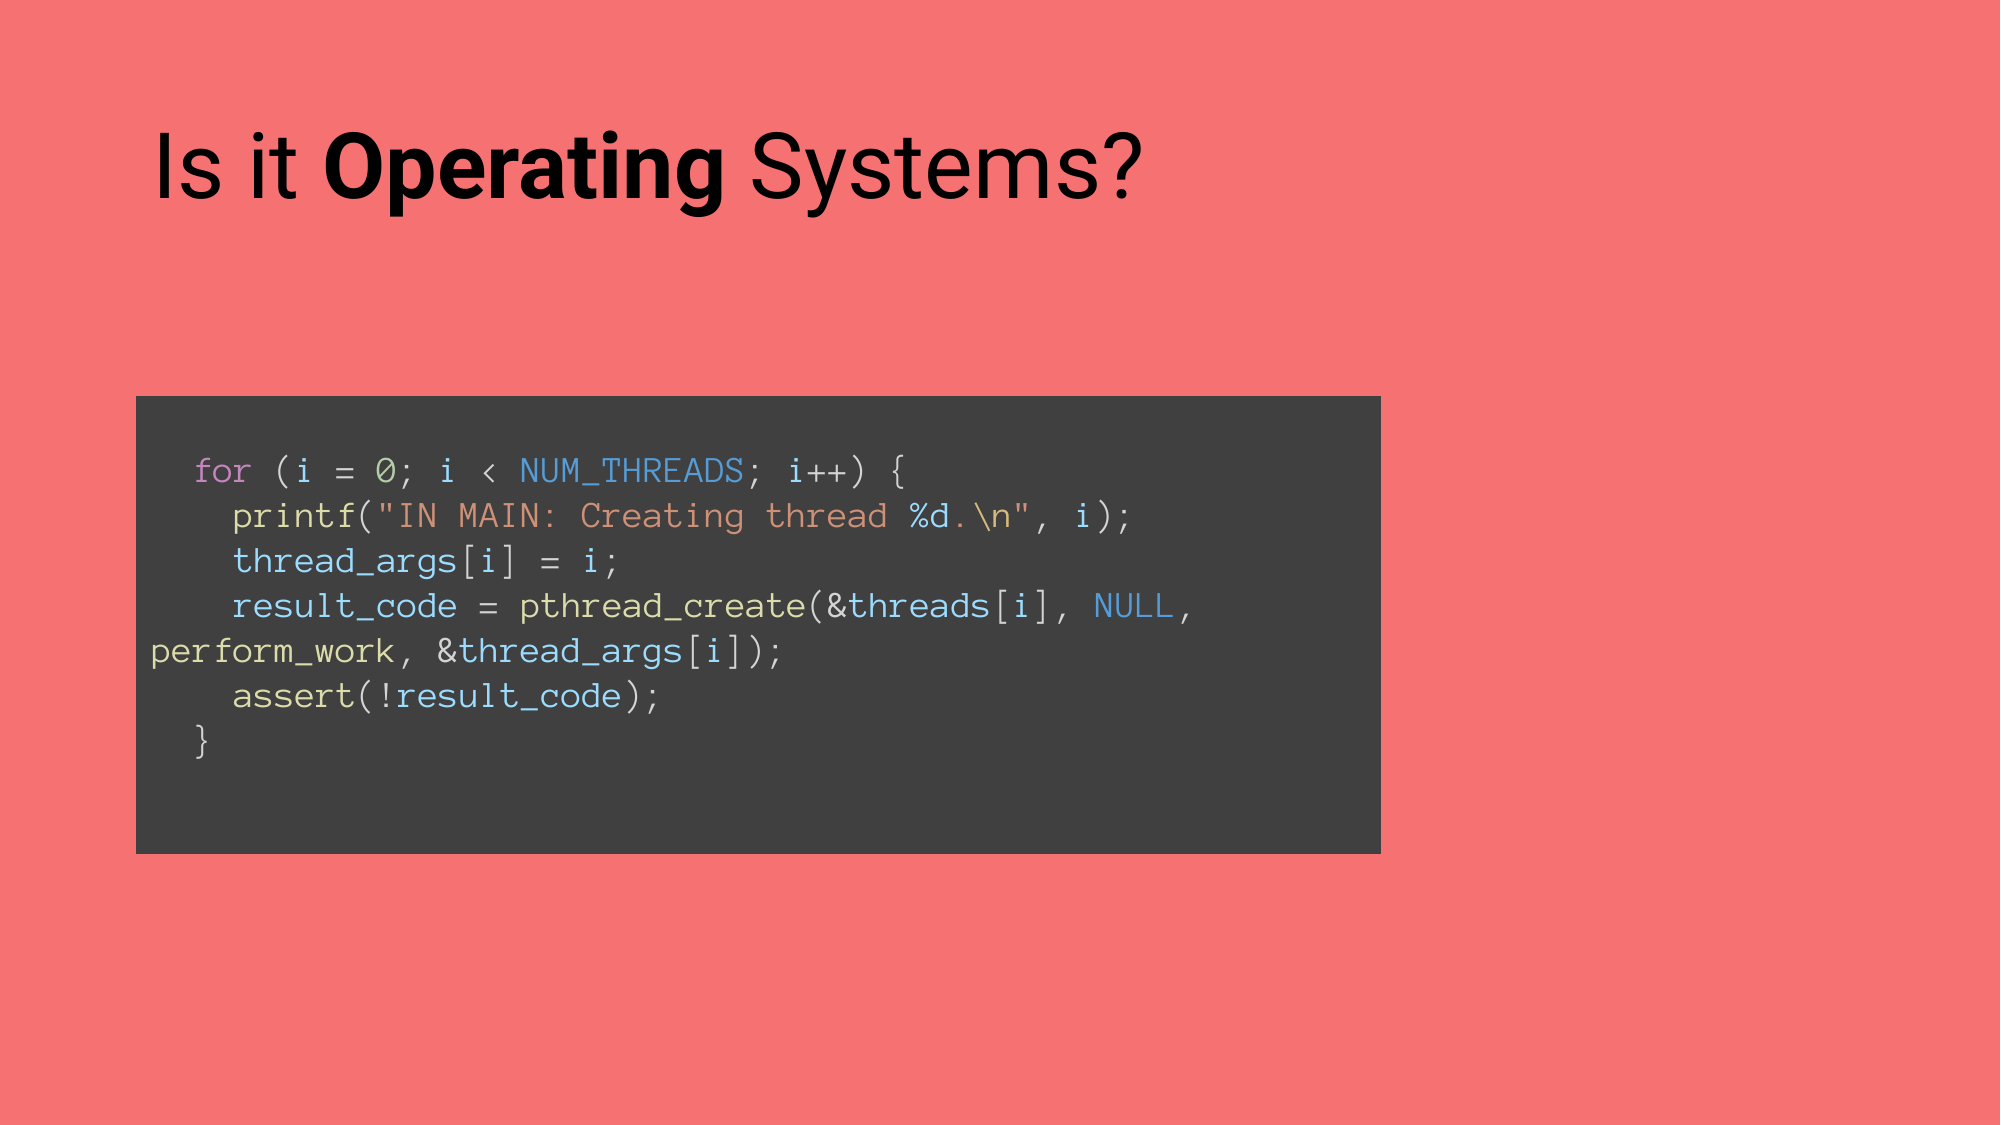

# Is it Operating Systems?
  for (i = 0; i < NUM_THREADS; i++) {
    printf("IN MAIN: Creating thread %d.\n", i);
    thread_args[i] = i;
    result_code = pthread_create(&threads[i], NULL, 	perform_work, &thread_args[i]);
    assert(!result_code);
  }